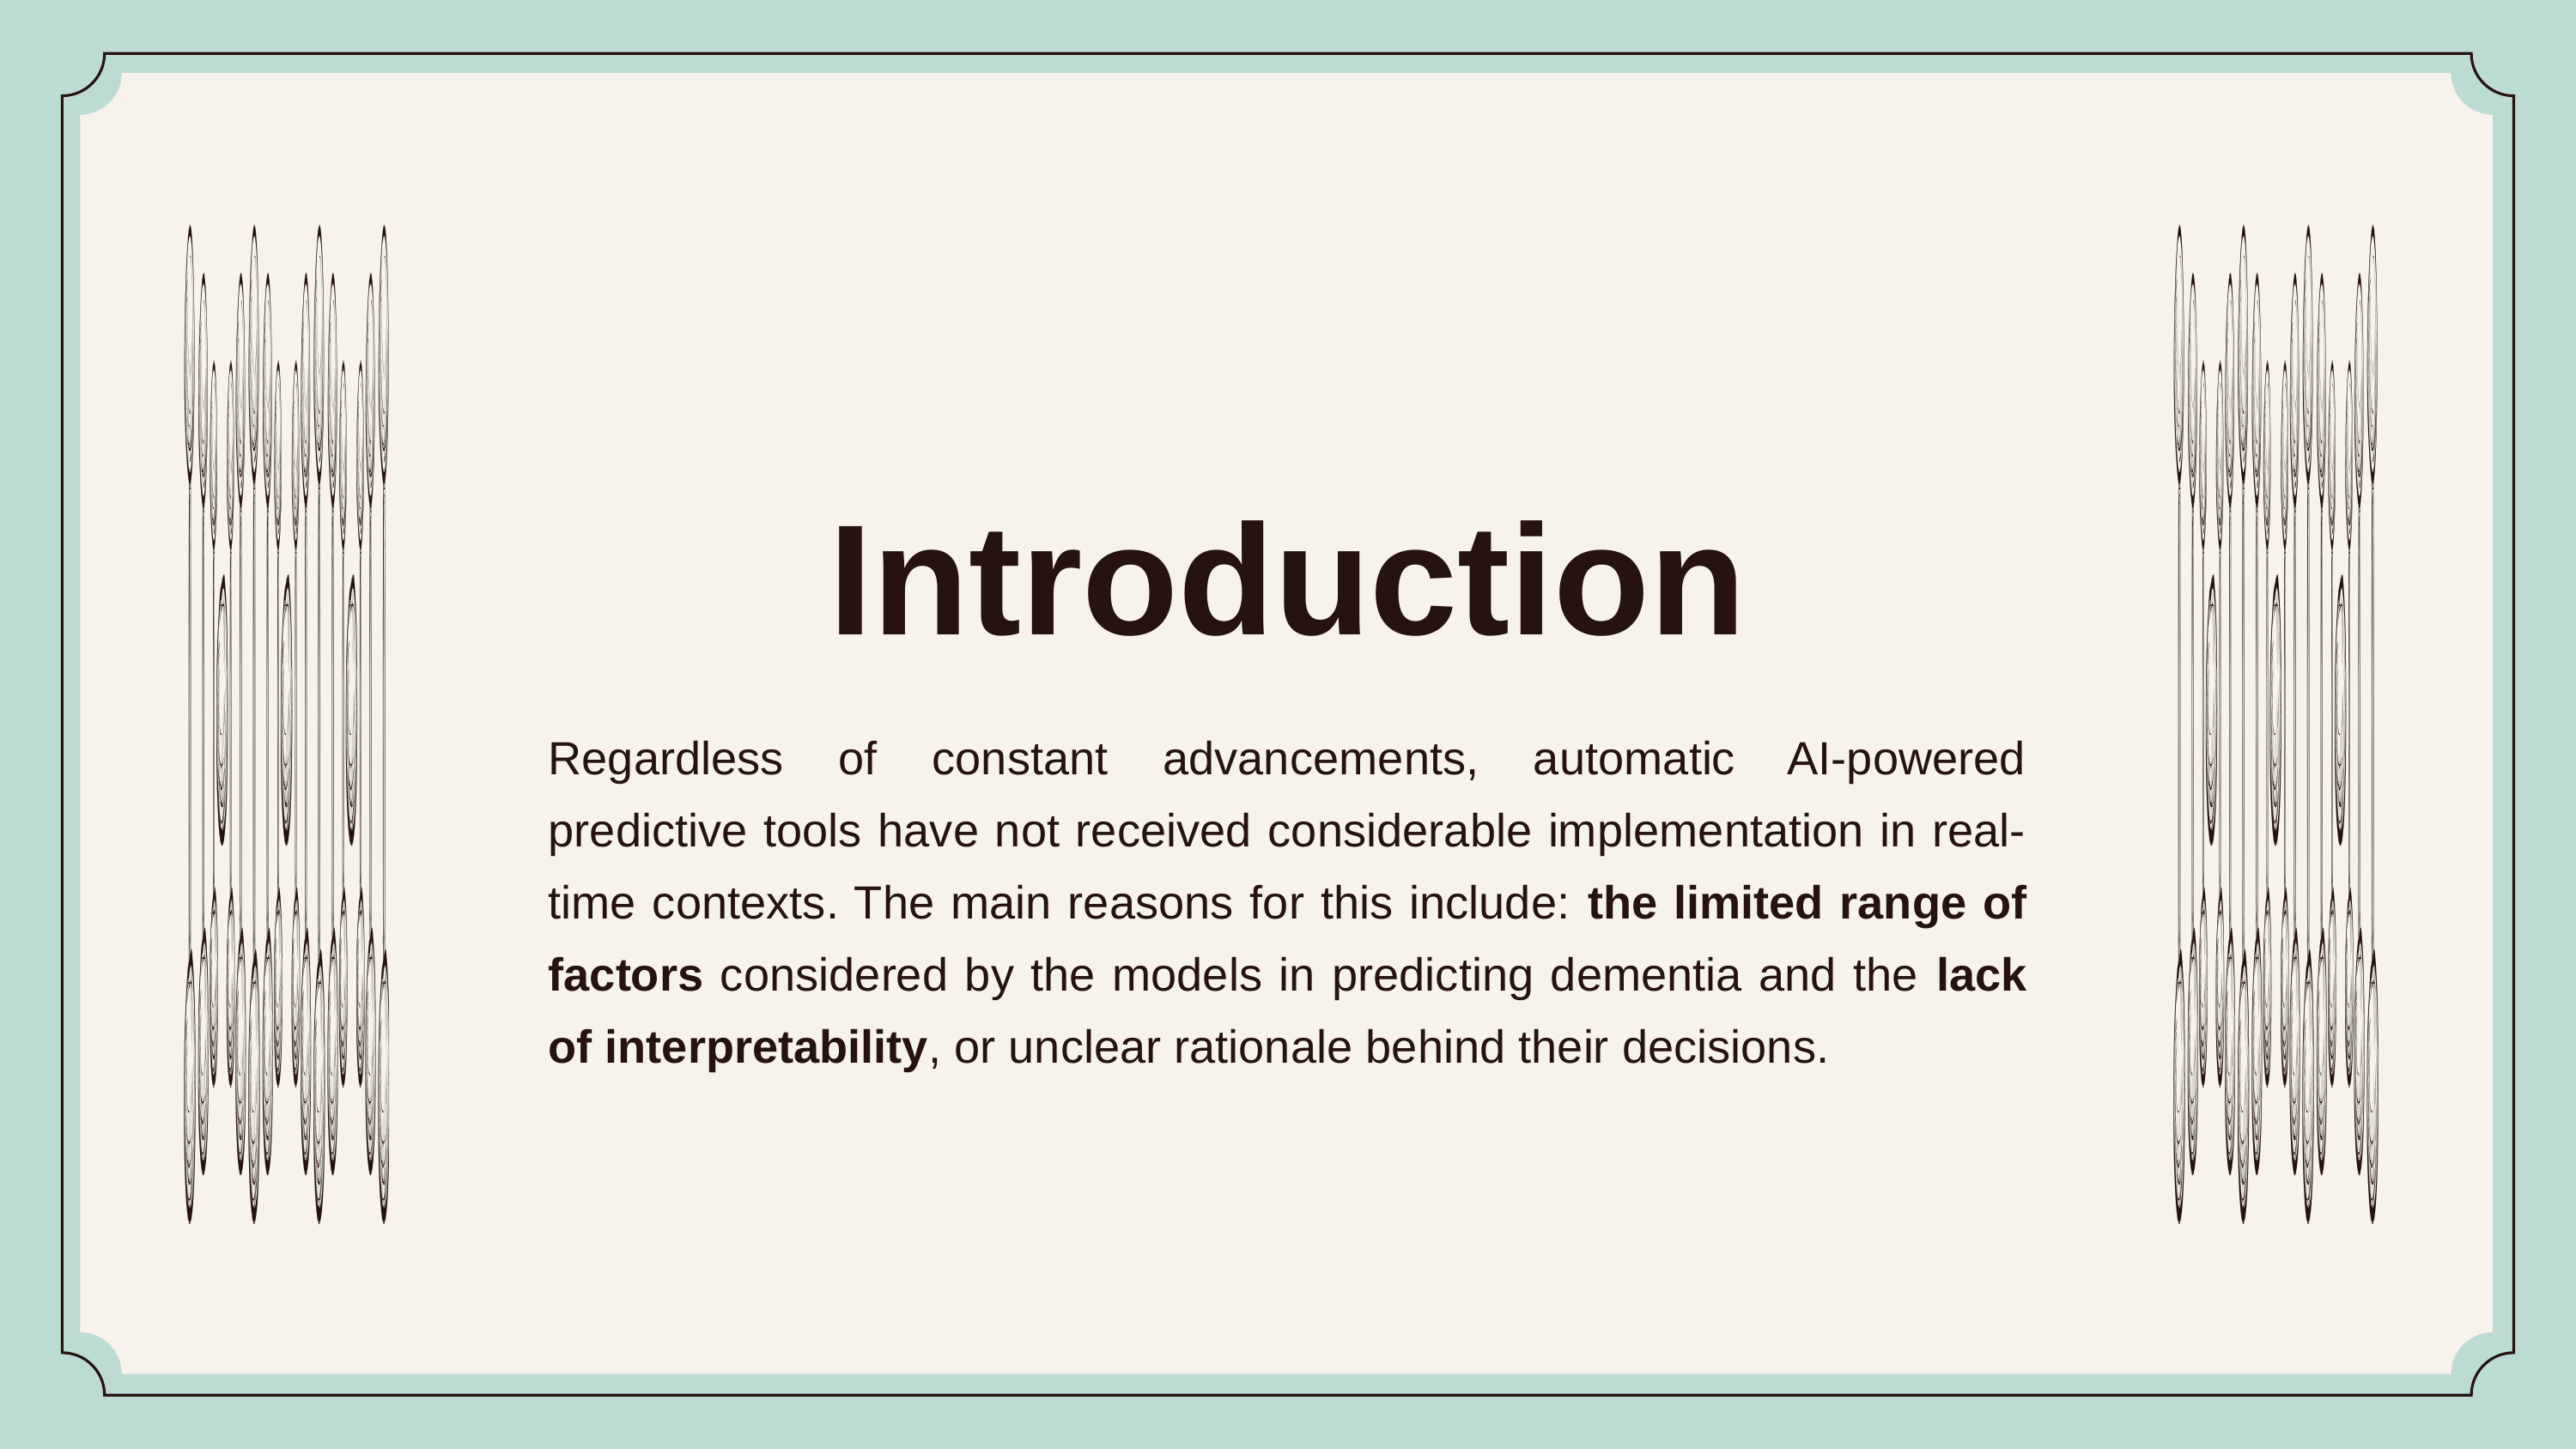

Introduction

Regardless of constant advancements, automatic AI-powered predictive tools have not received considerable implementation in real-time contexts. The main reasons for this include: the limited range of factors considered by the models in predicting dementia and the lack of interpretability, or unclear rationale behind their decisions.